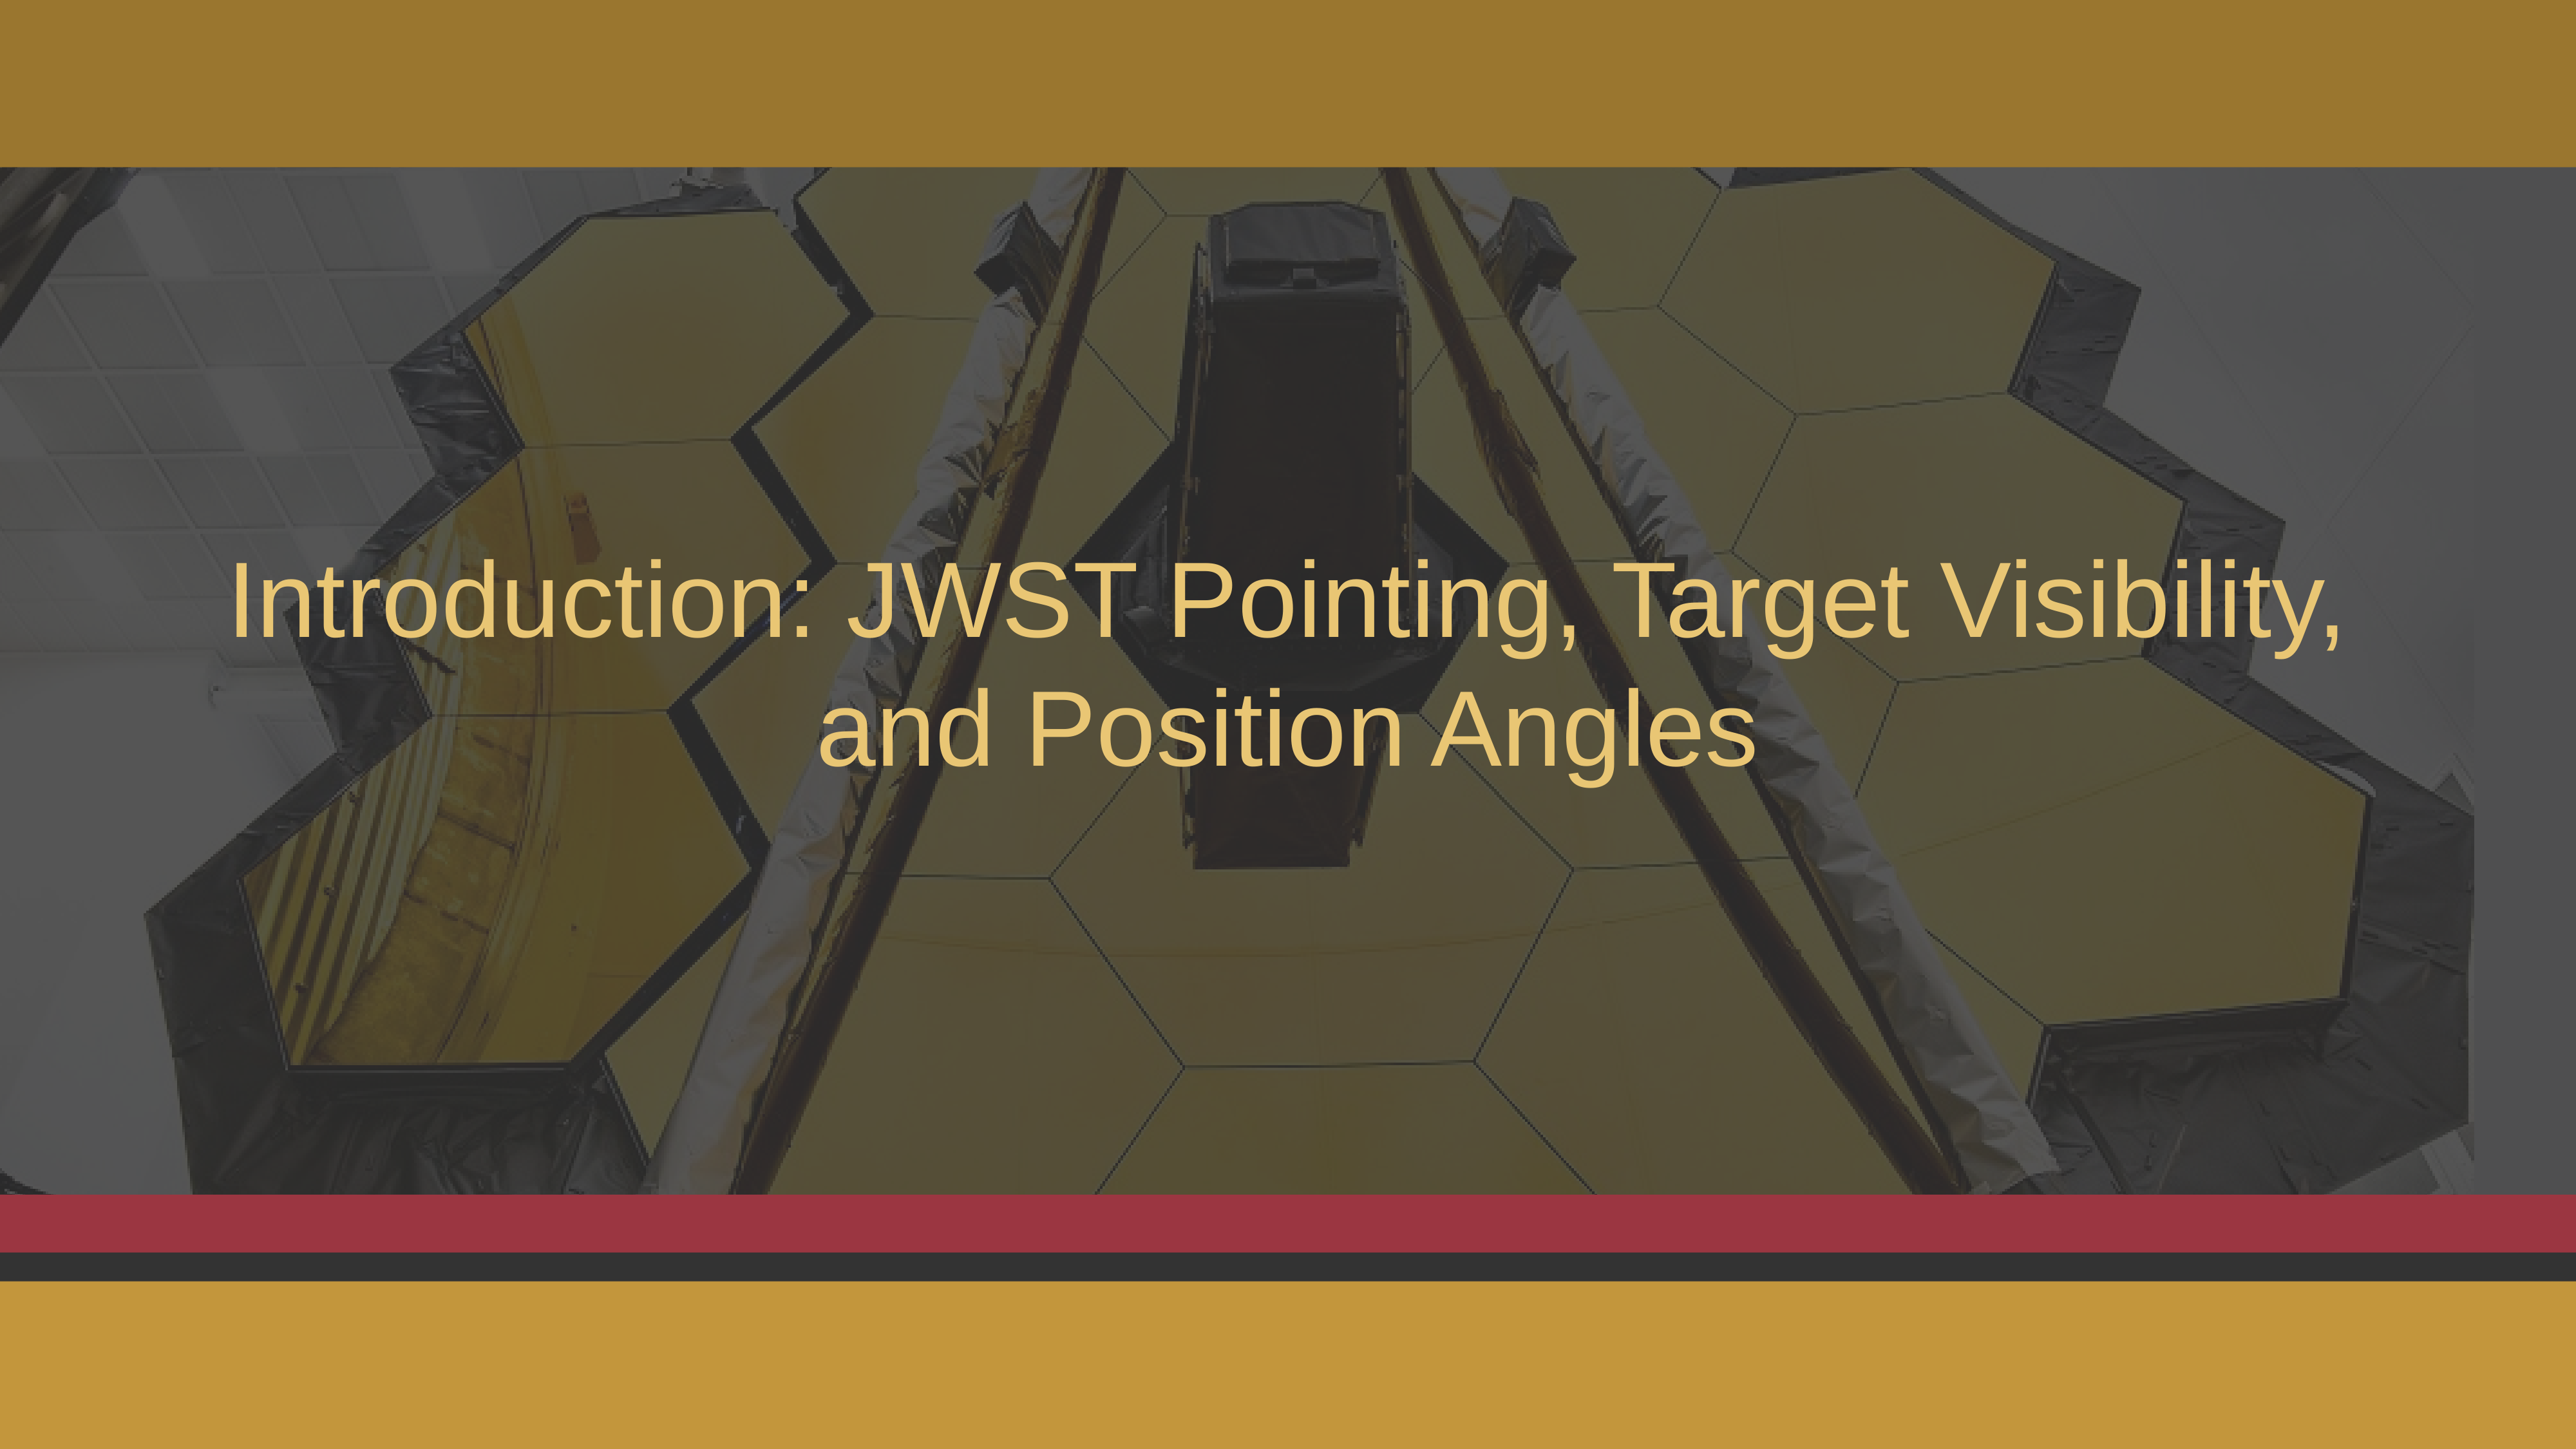

# Introduction: JWST Pointing, Target Visibility, and Position Angles